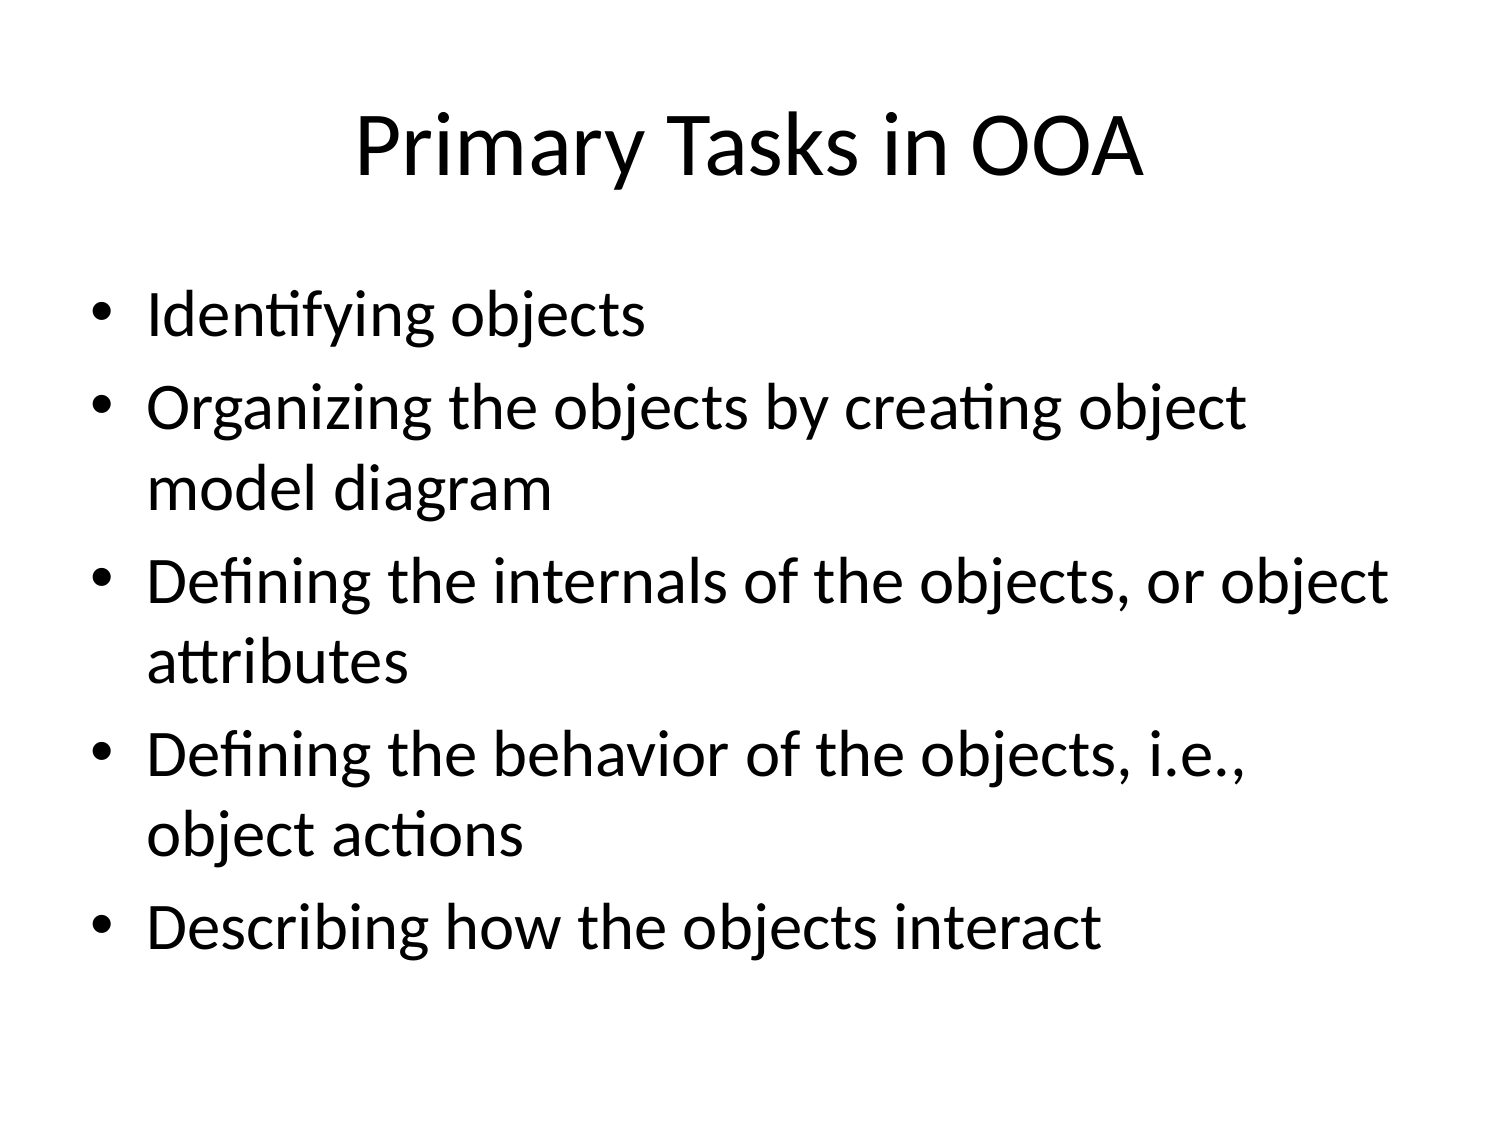

# Primary Tasks in OOA
Identifying objects
Organizing the objects by creating object model diagram
Defining the internals of the objects, or object attributes
Defining the behavior of the objects, i.e., object actions
Describing how the objects interact